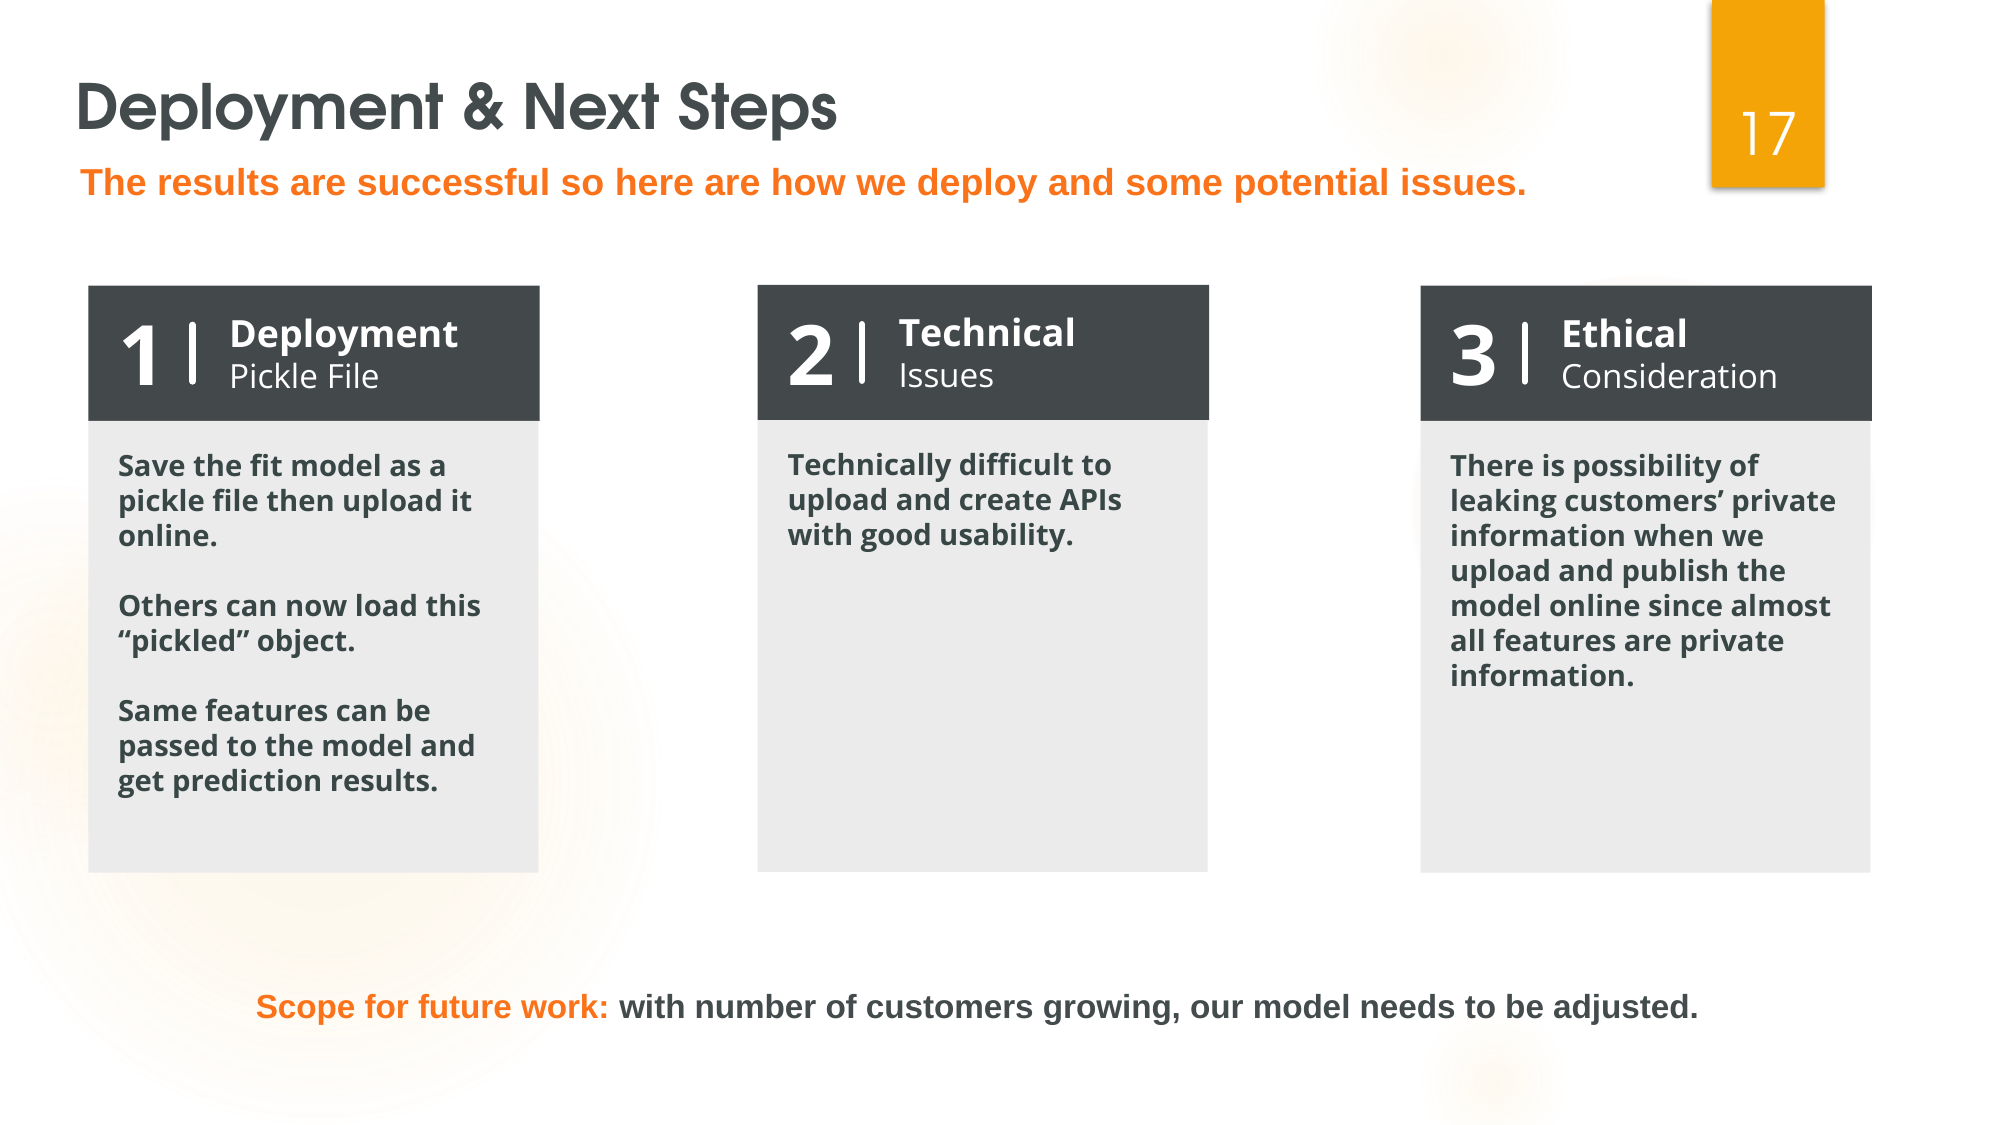

17
Deployment & Next Steps
The results are successful so here are how we deploy and some potential issues.

2
Technical
Issues

Technically difficult to upload and create APIs with good usability.

1
Deployment
Pickle File

Save the fit model as a pickle file then upload it online.

Others can now load this “pickled” object.

Same features can be passed to the model and get prediction results.

3
Ethical
Consideration

There is possibility of leaking customers’ private information when we upload and publish the model online since almost all features are private information.

Scope for future work: with number of customers growing, our model needs to be adjusted.